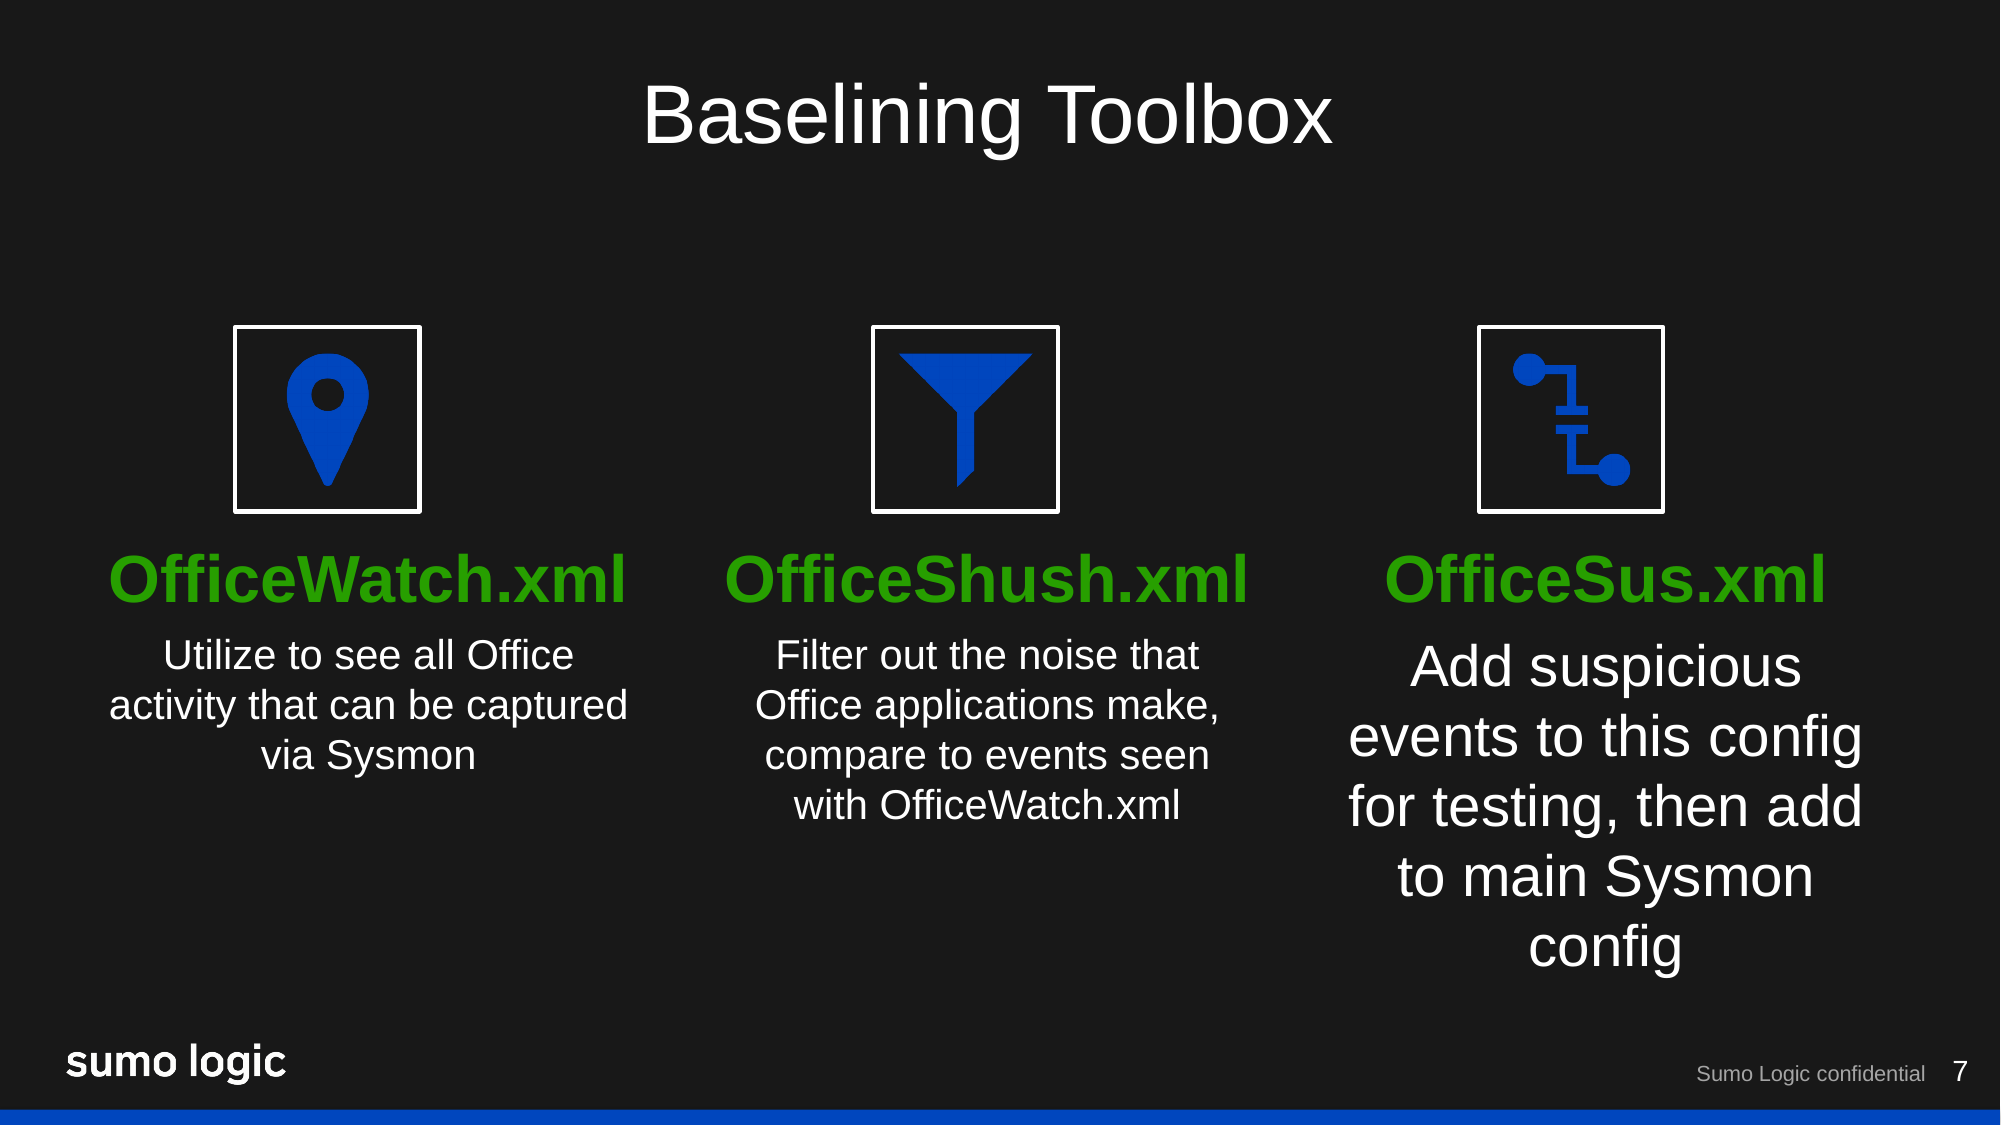

# Baselining Toolbox
OfficeWatch.xml
Utilize to see all Office activity that can be captured via Sysmon
OfficeShush.xml
Filter out the noise that Office applications make, compare to events seen with OfficeWatch.xml
OfficeSus.xml
Add suspicious events to this config for testing, then add to main Sysmon config